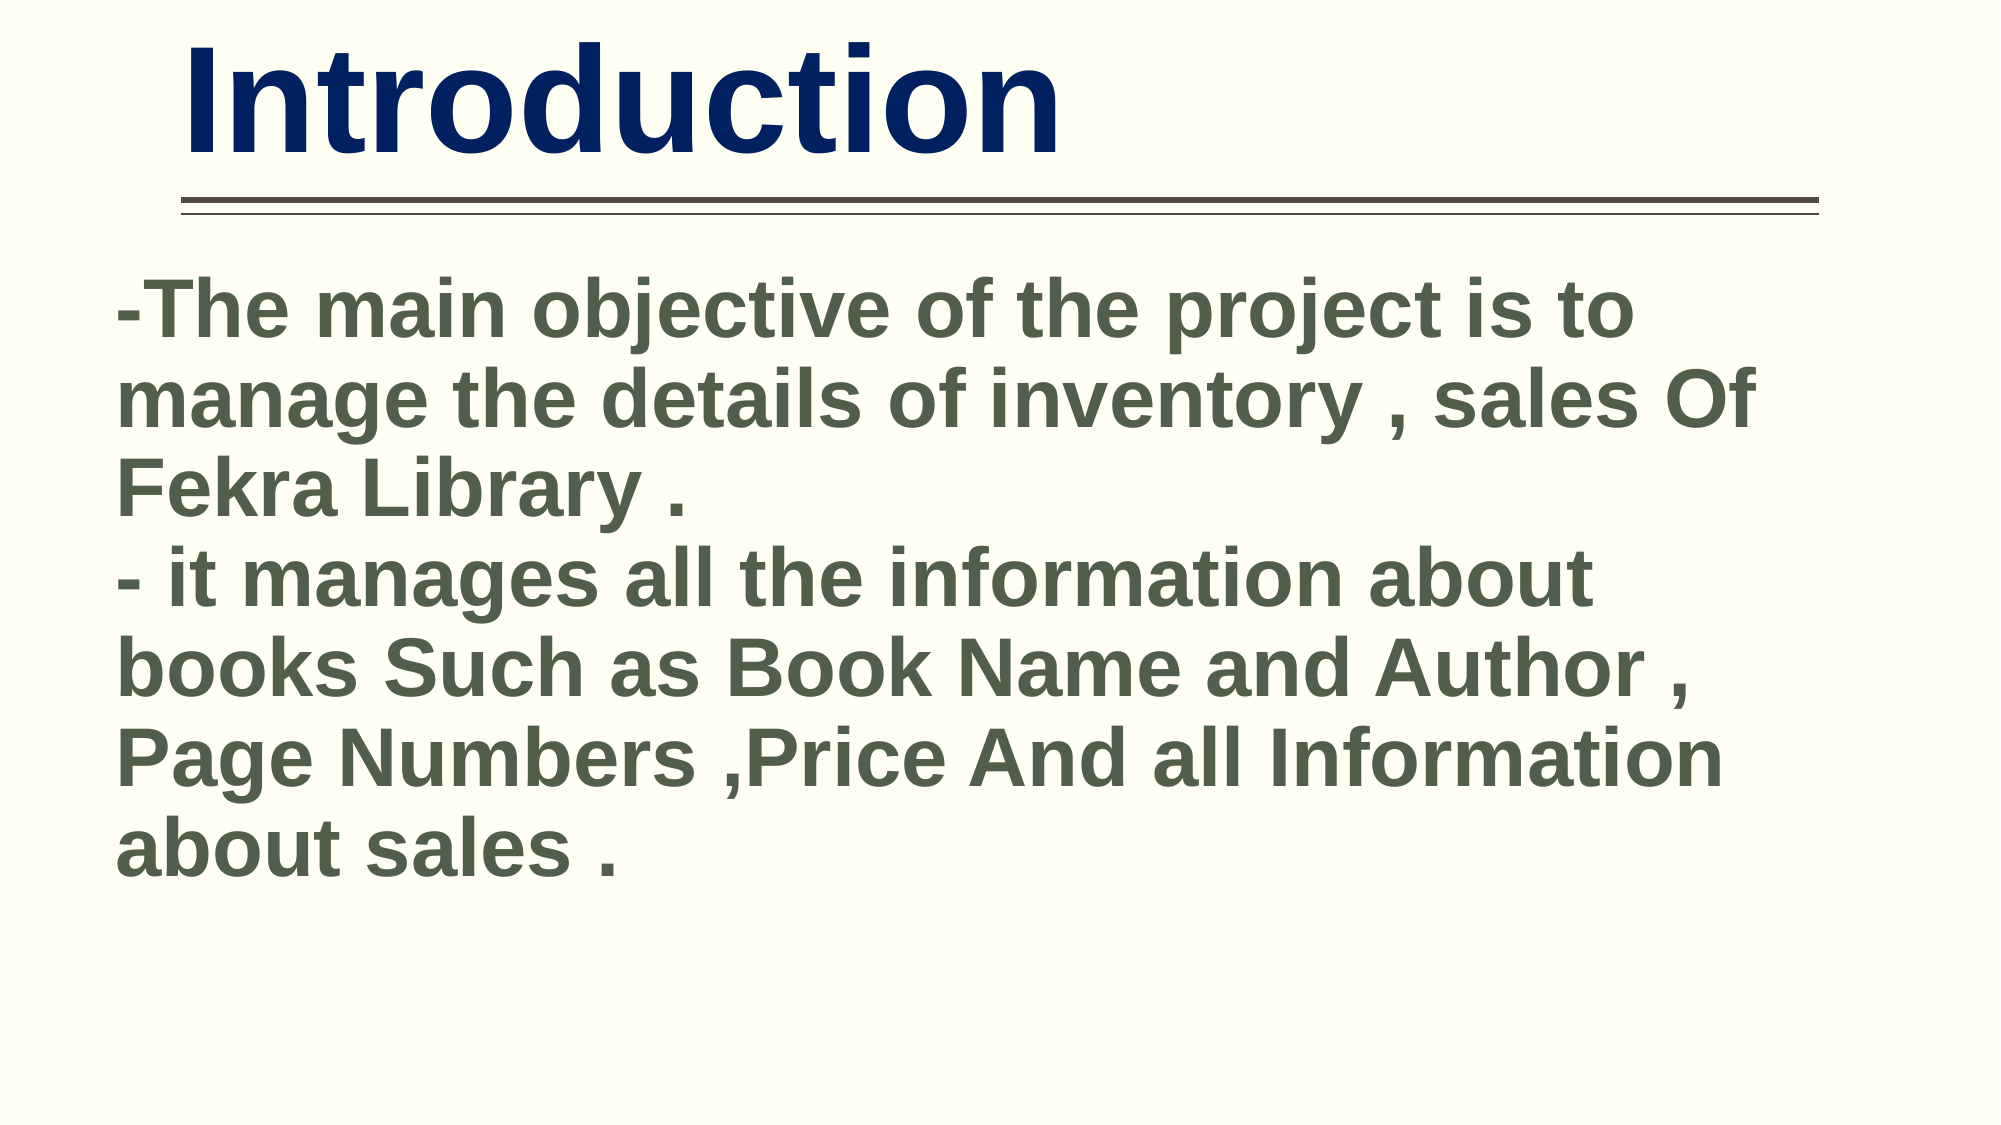

# Introduction
-The main objective of the project is to manage the details of inventory , sales Of Fekra Library .
- it manages all the information about books Such as Book Name and Author , Page Numbers ,Price And all Information about sales .